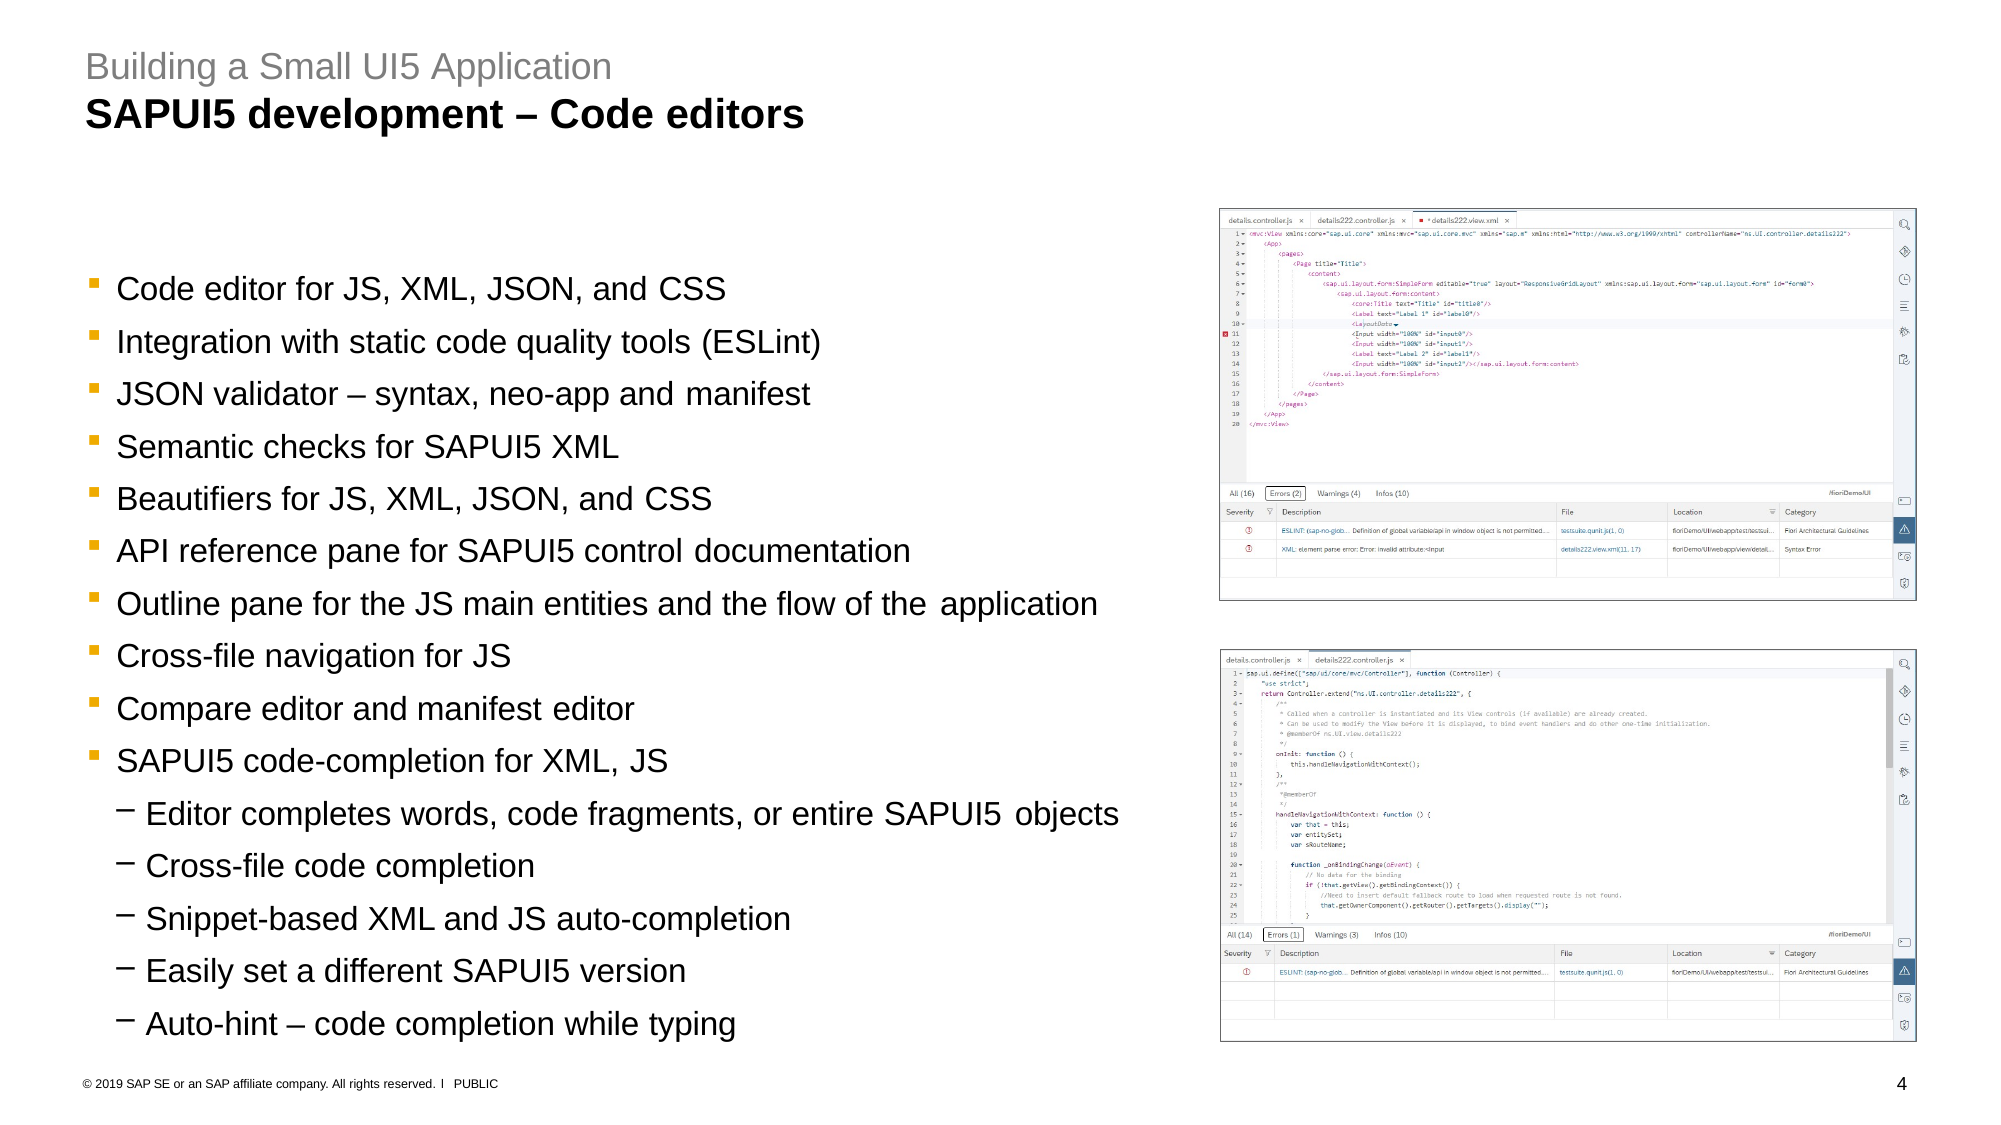

# Building a Small UI5 Application
SAPUI5 development – Code editors

Code editor for JS, XML, JSON, and CSS
Integration with static code quality tools (ESLint)
JSON validator – syntax, neo-app and manifest
Semantic checks for SAPUI5 XML
Beautifiers for JS, XML, JSON, and CSS
API reference pane for SAPUI5 control documentation
Outline pane for the JS main entities and the flow of the application
Cross-file navigation for JS
Compare editor and manifest editor
SAPUI5 code-completion for XML, JS
Editor completes words, code fragments, or entire SAPUI5 objects
Cross-file code completion
Snippet-based XML and JS auto-completion
Easily set a different SAPUI5 version
Auto-hint – code completion while typing

4
© 2019 SAP SE or an SAP affiliate company. All rights reserved. ǀ PUBLIC